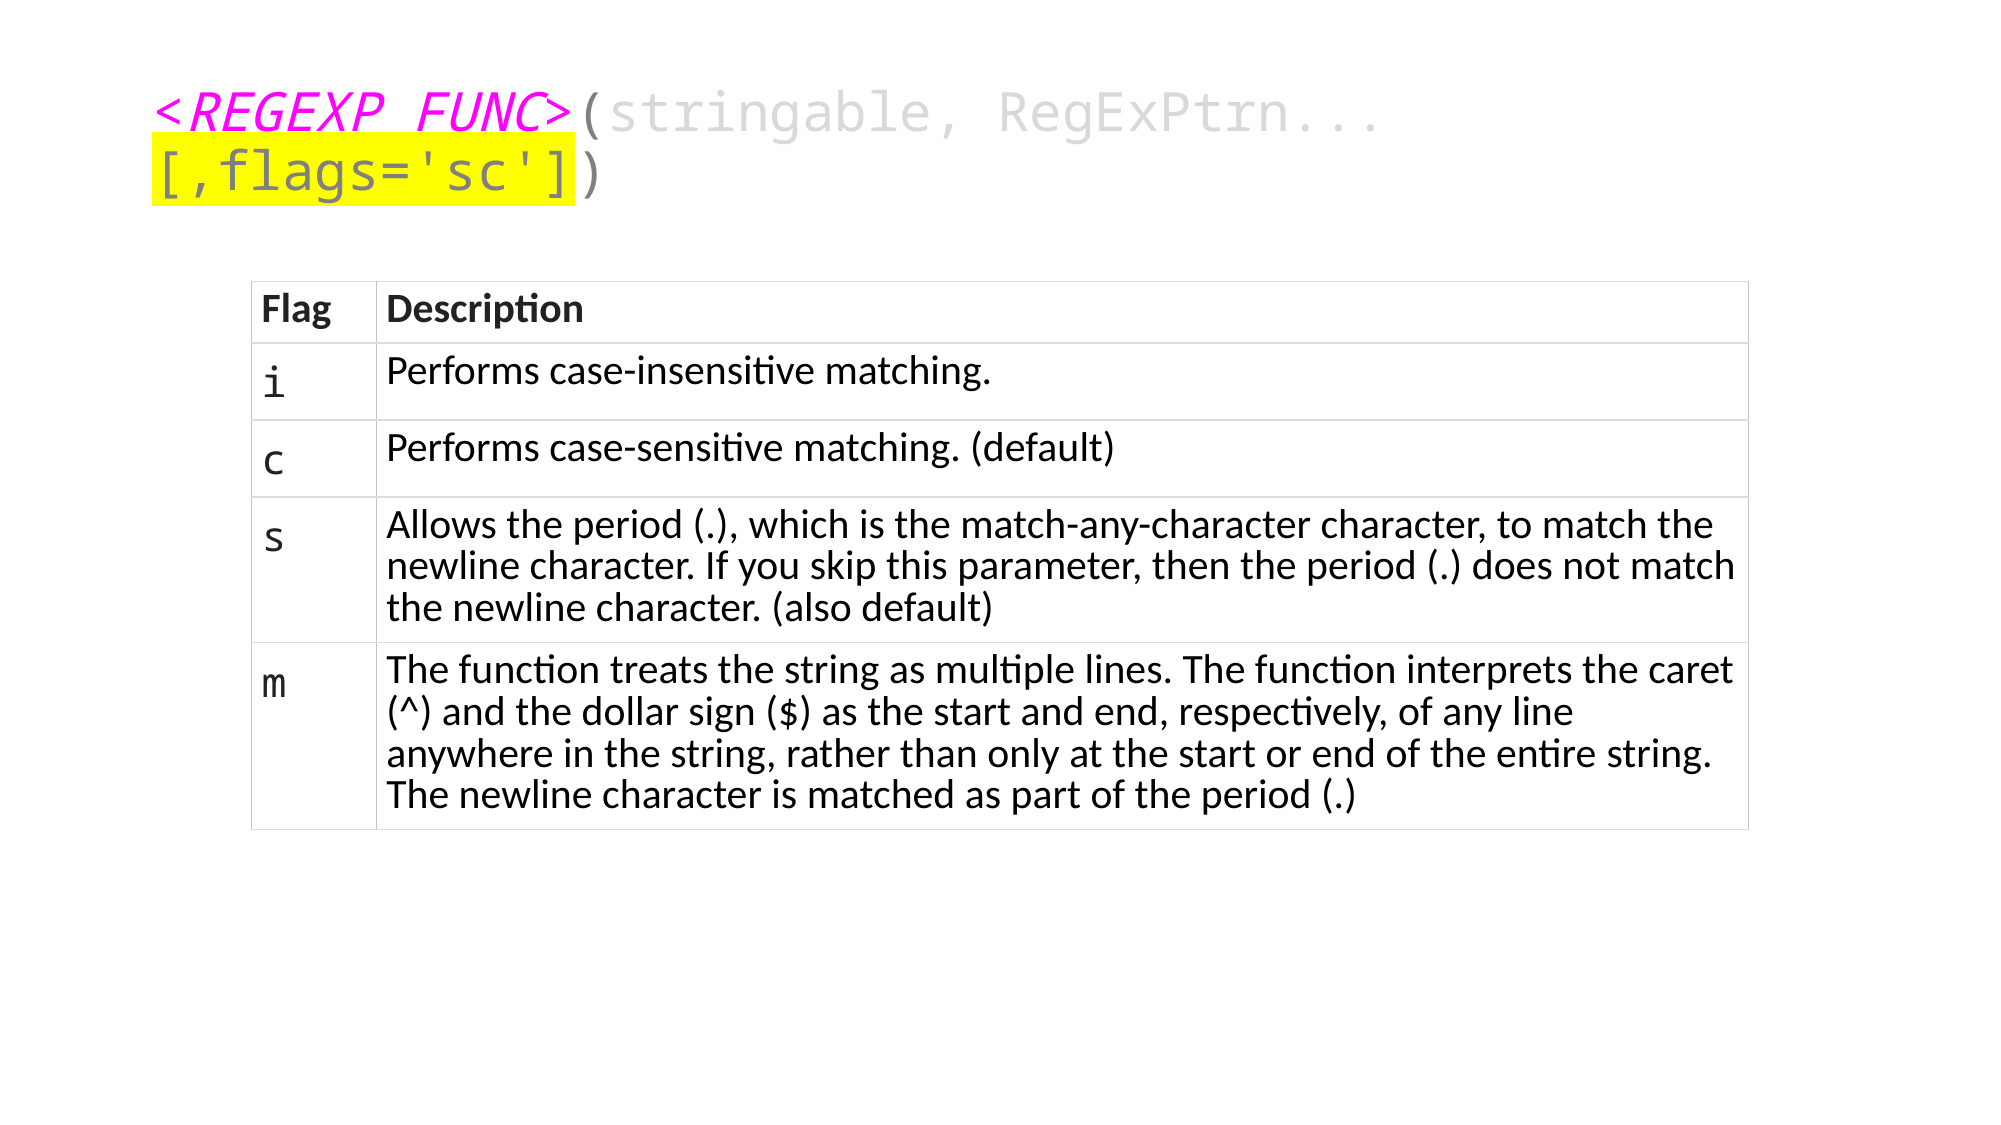

<REGEXP_FUNC>(stringable, RegExPtrn...[,flags='sc'])
| Flag | Description |
| --- | --- |
| i | Performs case-insensitive matching. |
| c | Performs case-sensitive matching. (default) |
| s | Allows the period (.), which is the match-any-character character, to match the newline character. If you skip this parameter, then the period (.) does not match the newline character. (also default) |
| m | The function treats the string as multiple lines. The function interprets the caret (^) and the dollar sign ($) as the start and end, respectively, of any line anywhere in the string, rather than only at the start or end of the entire string. The newline character is matched as part of the period (.) |